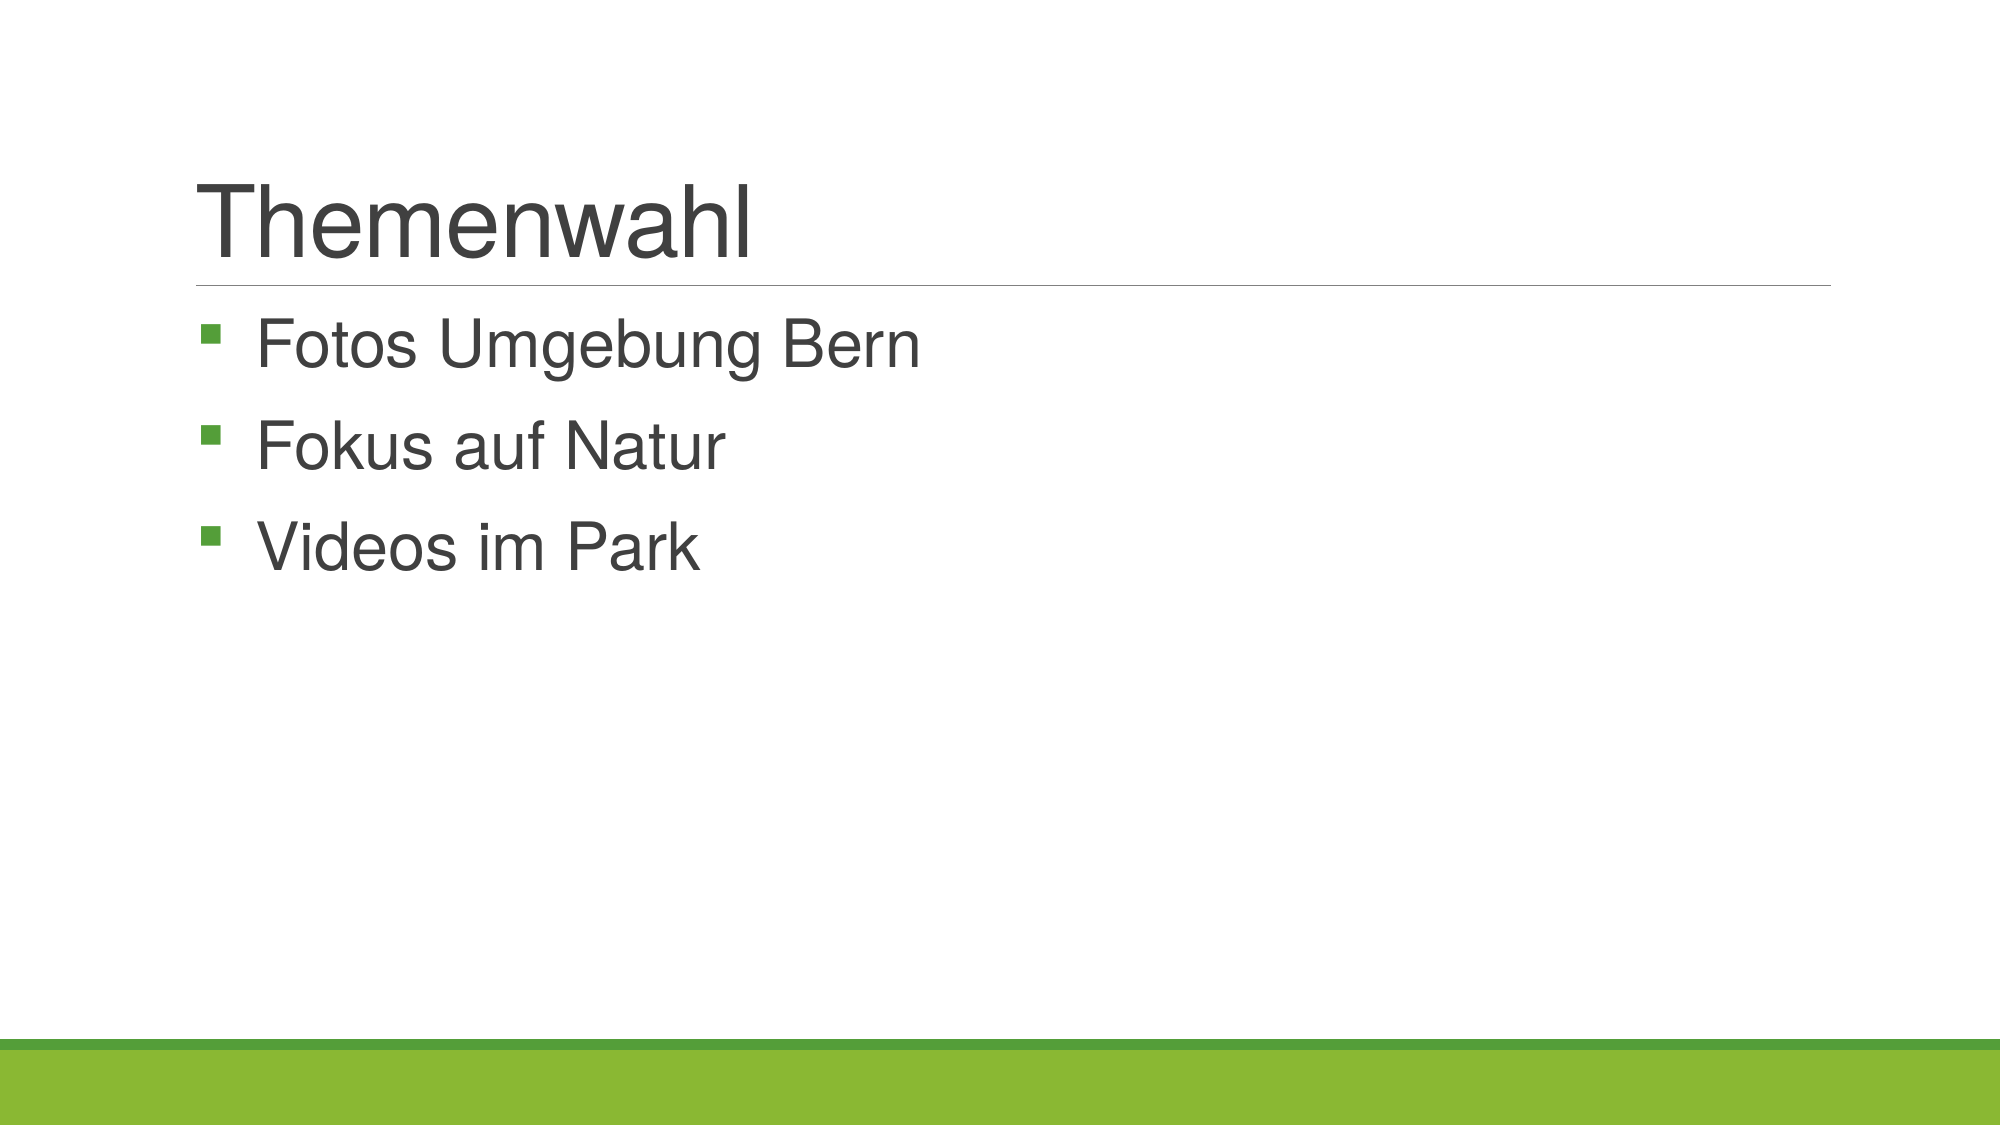

# Themenwahl
Fotos Umgebung Bern
Fokus auf Natur
Videos im Park